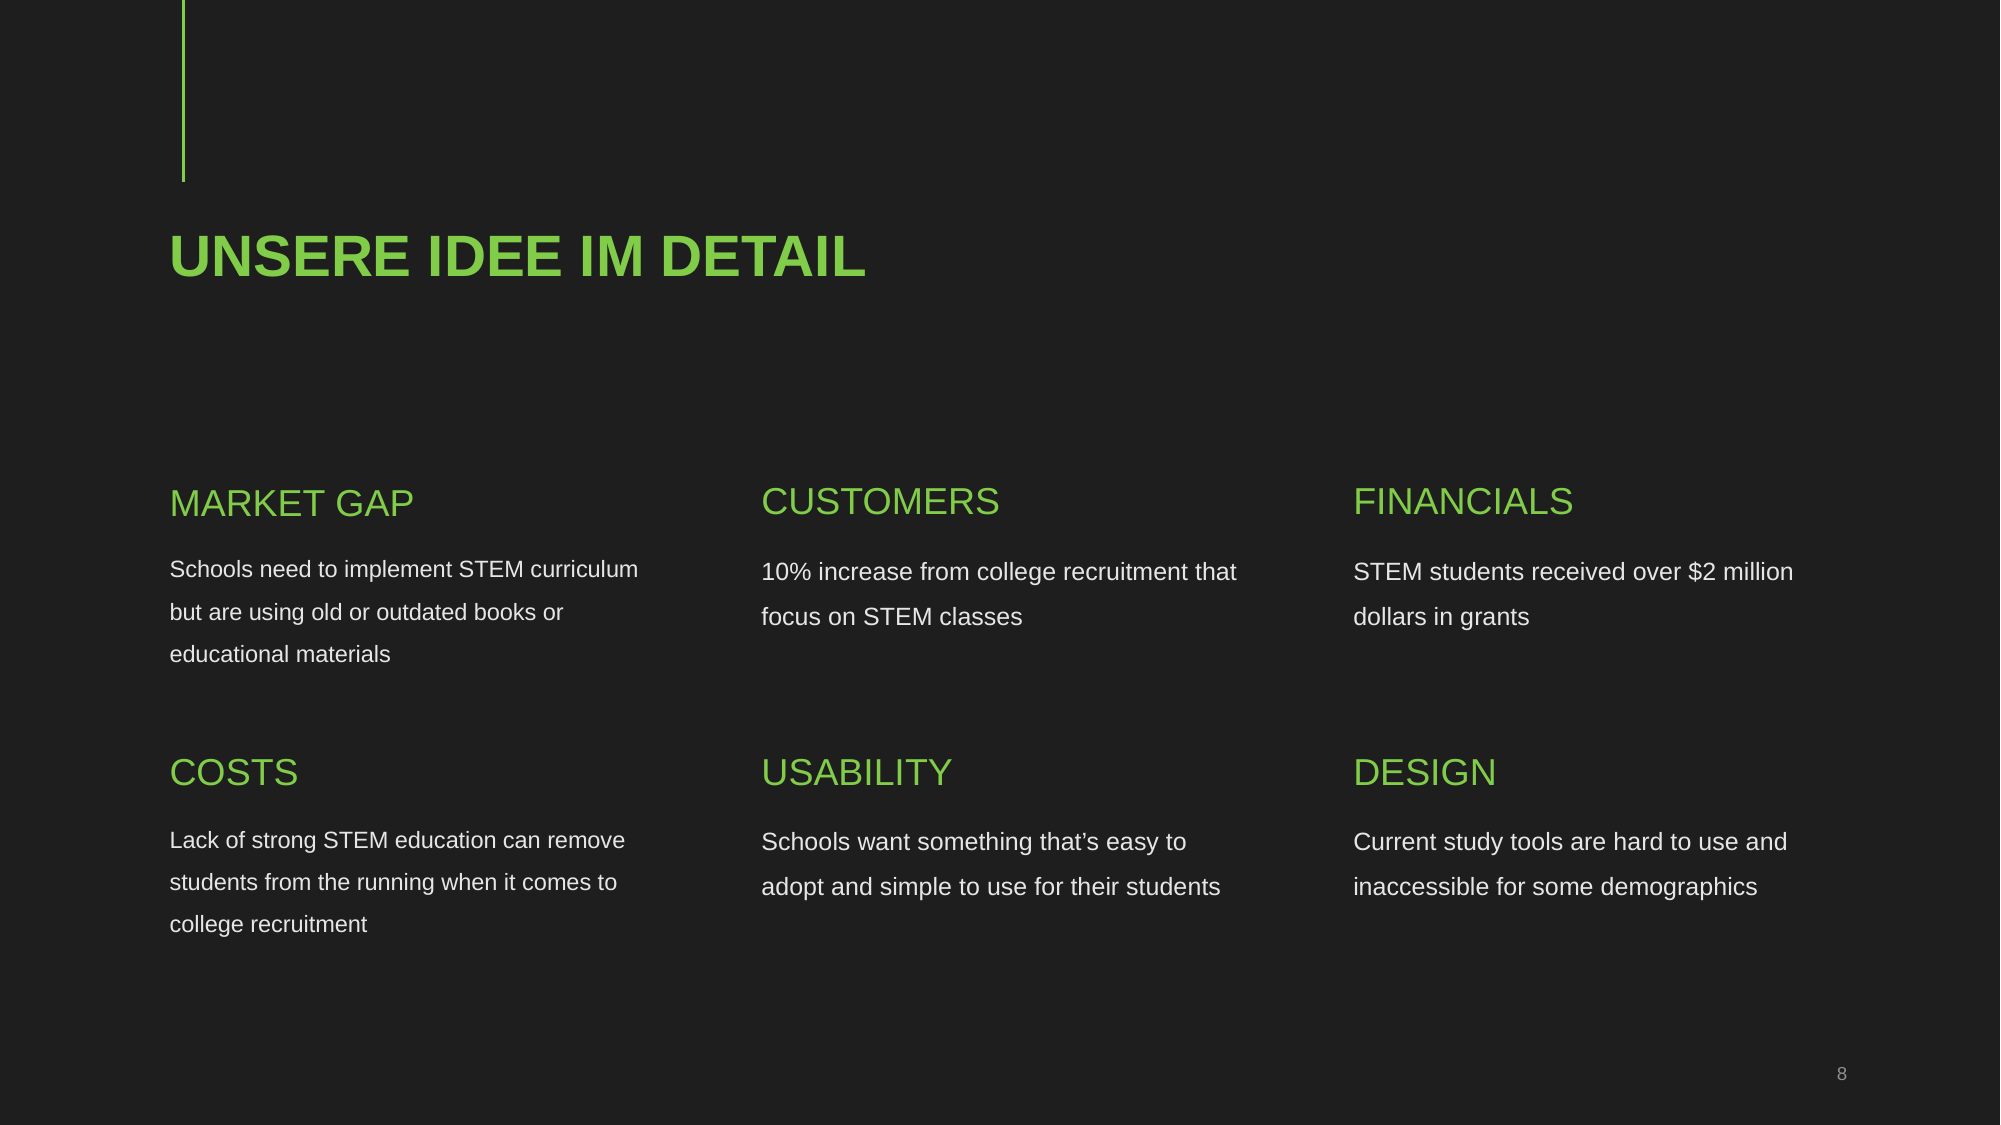

# Unsere idee im detail
Market gap
Customers
Financials
Schools need to implement STEM curriculum but are using old or outdated books or educational materials

10% increase from college recruitment that focus on STEM classes

STEM students received over $2 million dollars in grants

Costs
usability
Design
Lack of strong STEM education can remove students from the running when it comes to college recruitment

Schools want something that’s easy to adopt and simple to use for their students

Current study tools are hard to use and inaccessible for some demographics

8